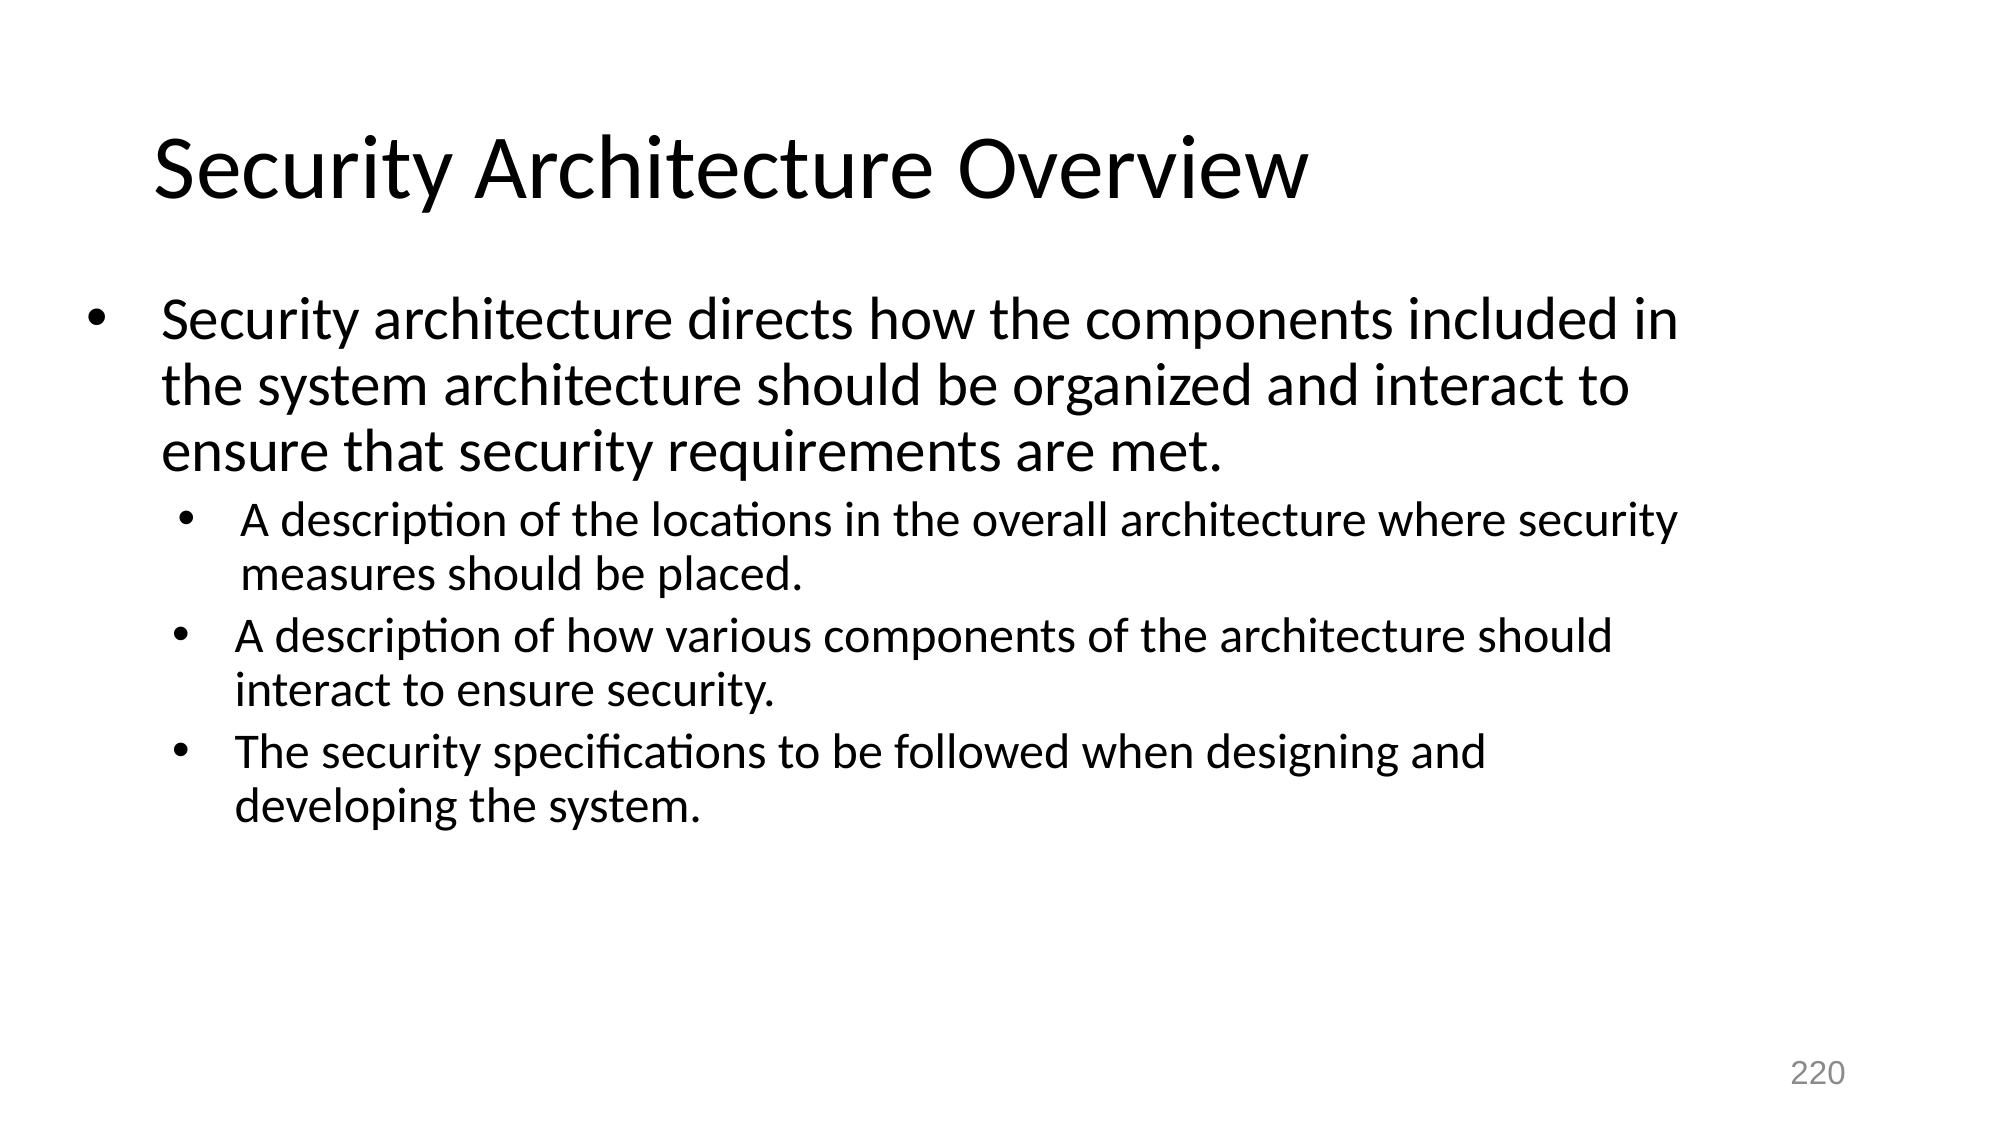

# Security Architecture Overview

Security architecture directs how the components included in the system architecture should be organized and interact to ensure that security requirements are met.
A description of the locations in the overall architecture where security measures should be placed.
A description of how various components of the architecture should interact to ensure security.
The security specifications to be followed when designing and developing the system.

220